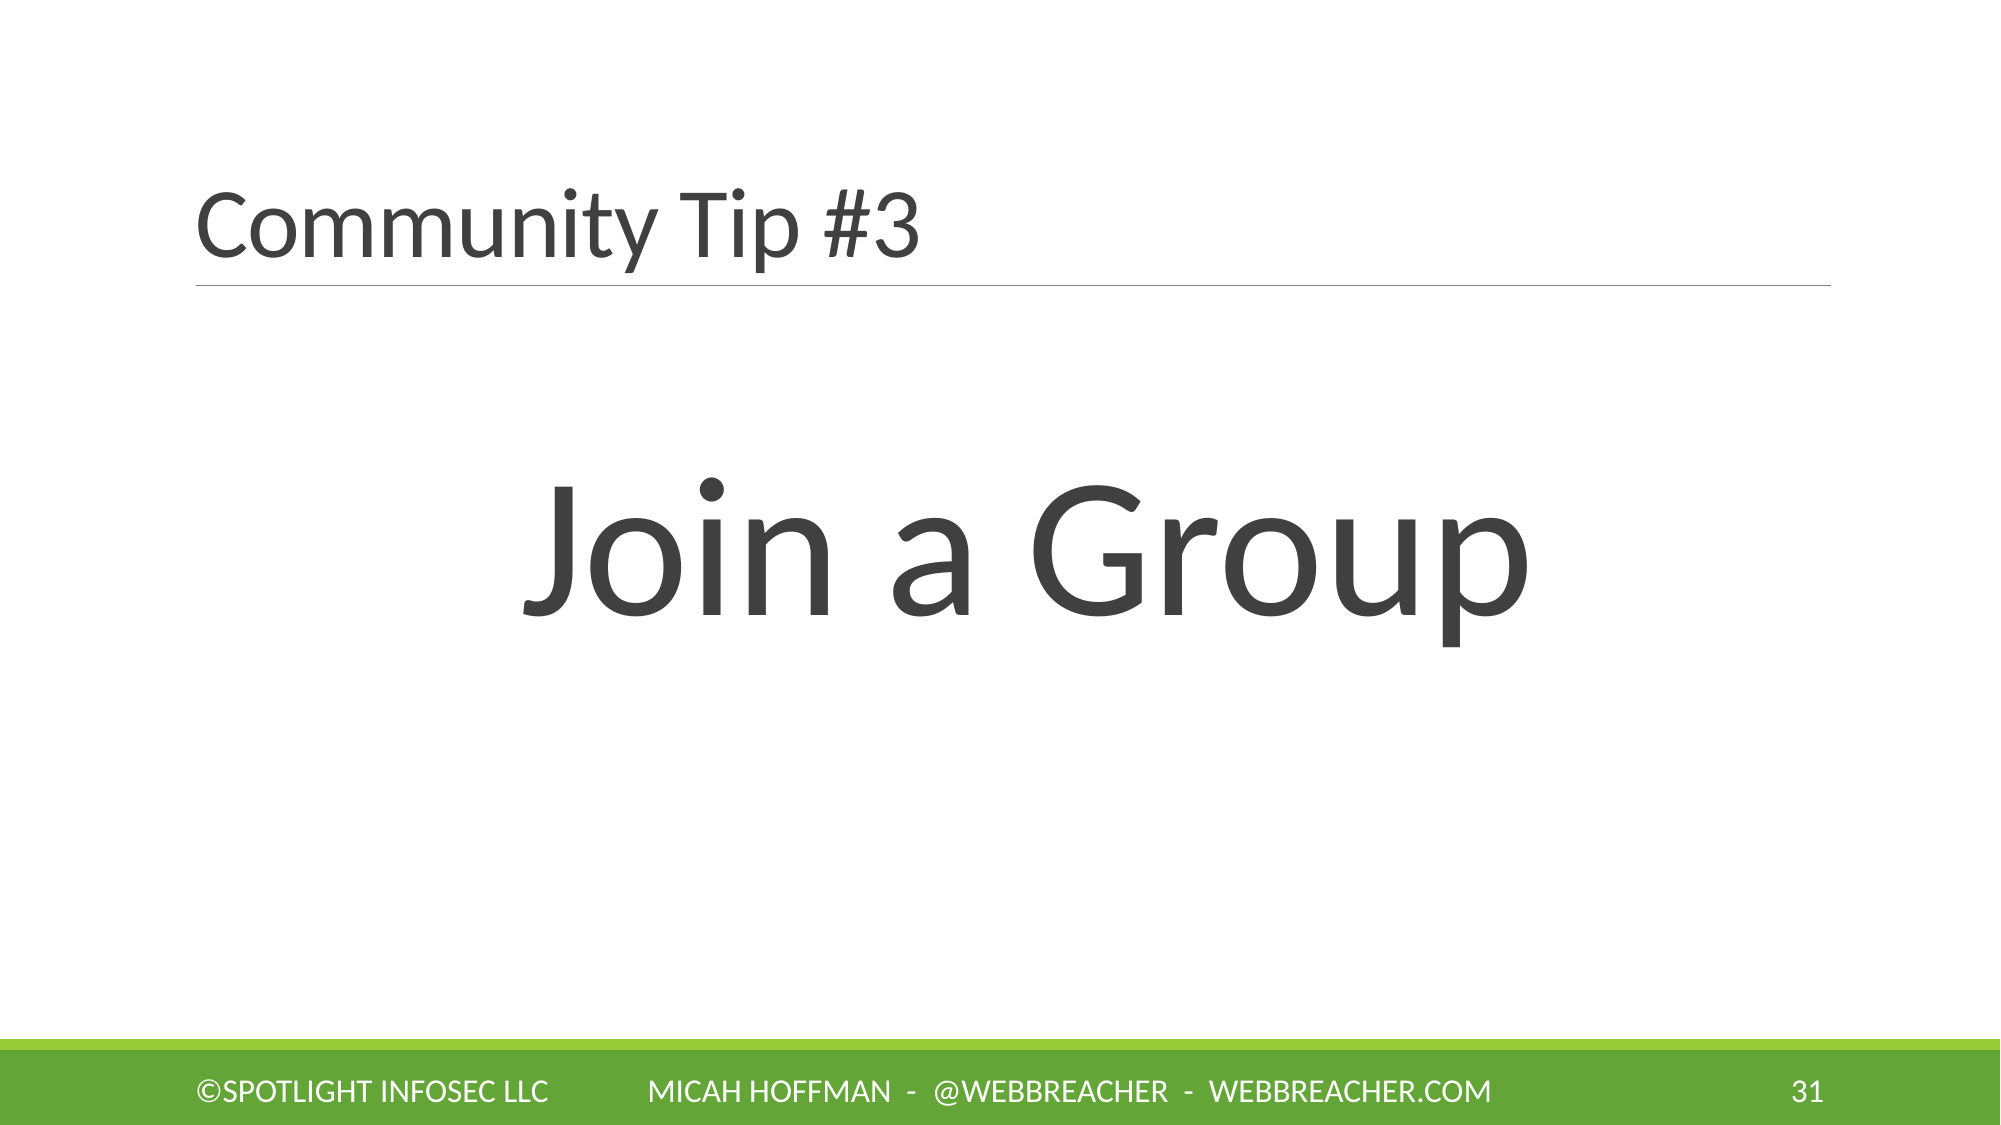

# Community Tip #3
Join a Group
©Spotlight Infosec LLC
Micah Hoffman  -  @WebBreacher  -  webbreacher.com
31